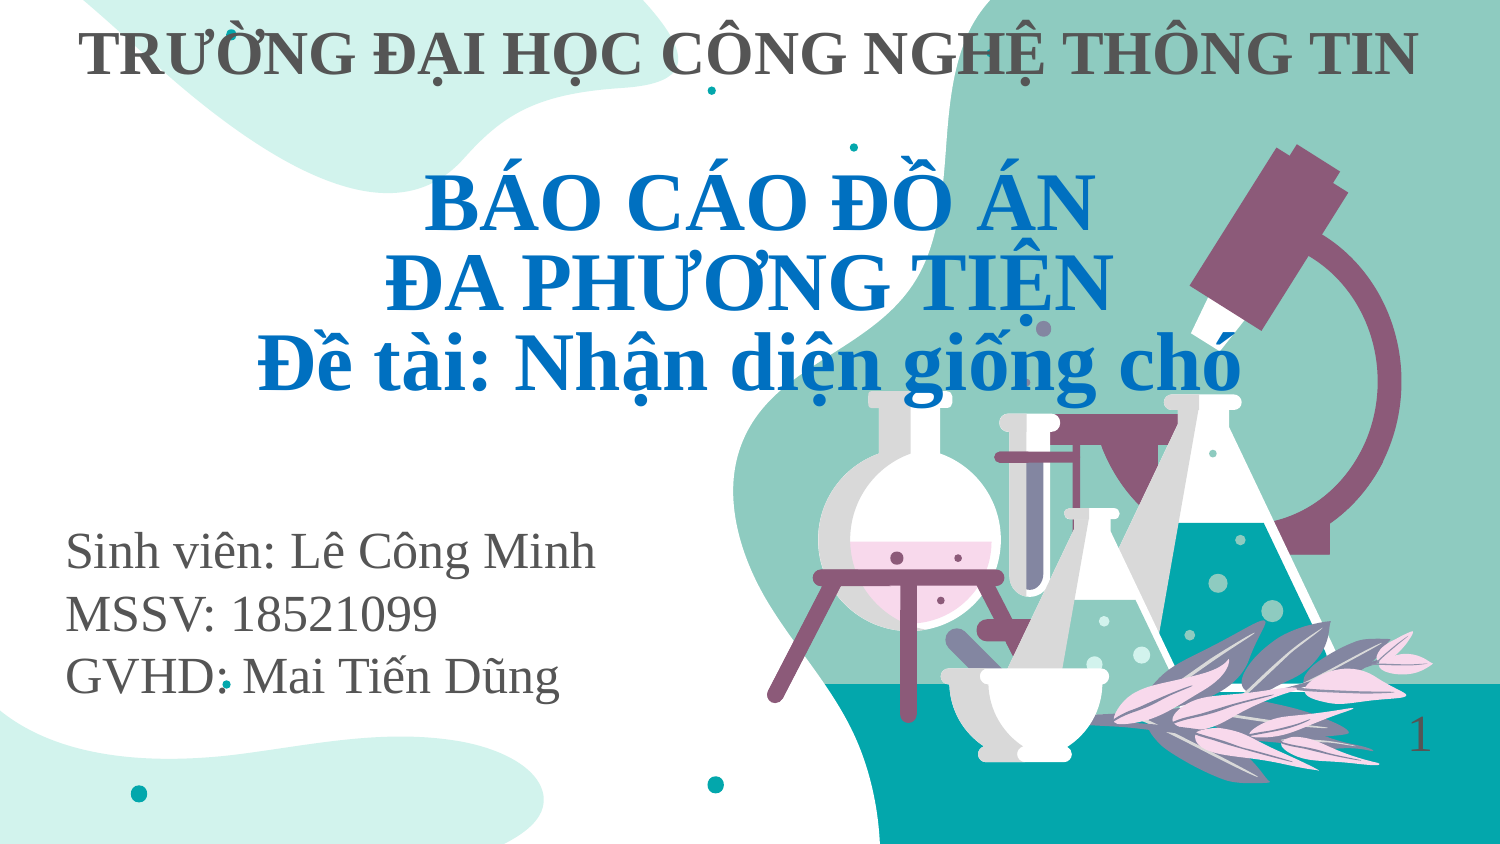

# TRƯỜNG ĐẠI HỌC CÔNG NGHỆ THÔNG TIN BÁO CÁO ĐỒ ÁN ĐA PHƯƠNG TIỆN Đề tài: Nhận diện giống chó

Sinh viên: Lê Công Minh
MSSV: 18521099
GVHD: Mai Tiến Dũng
1